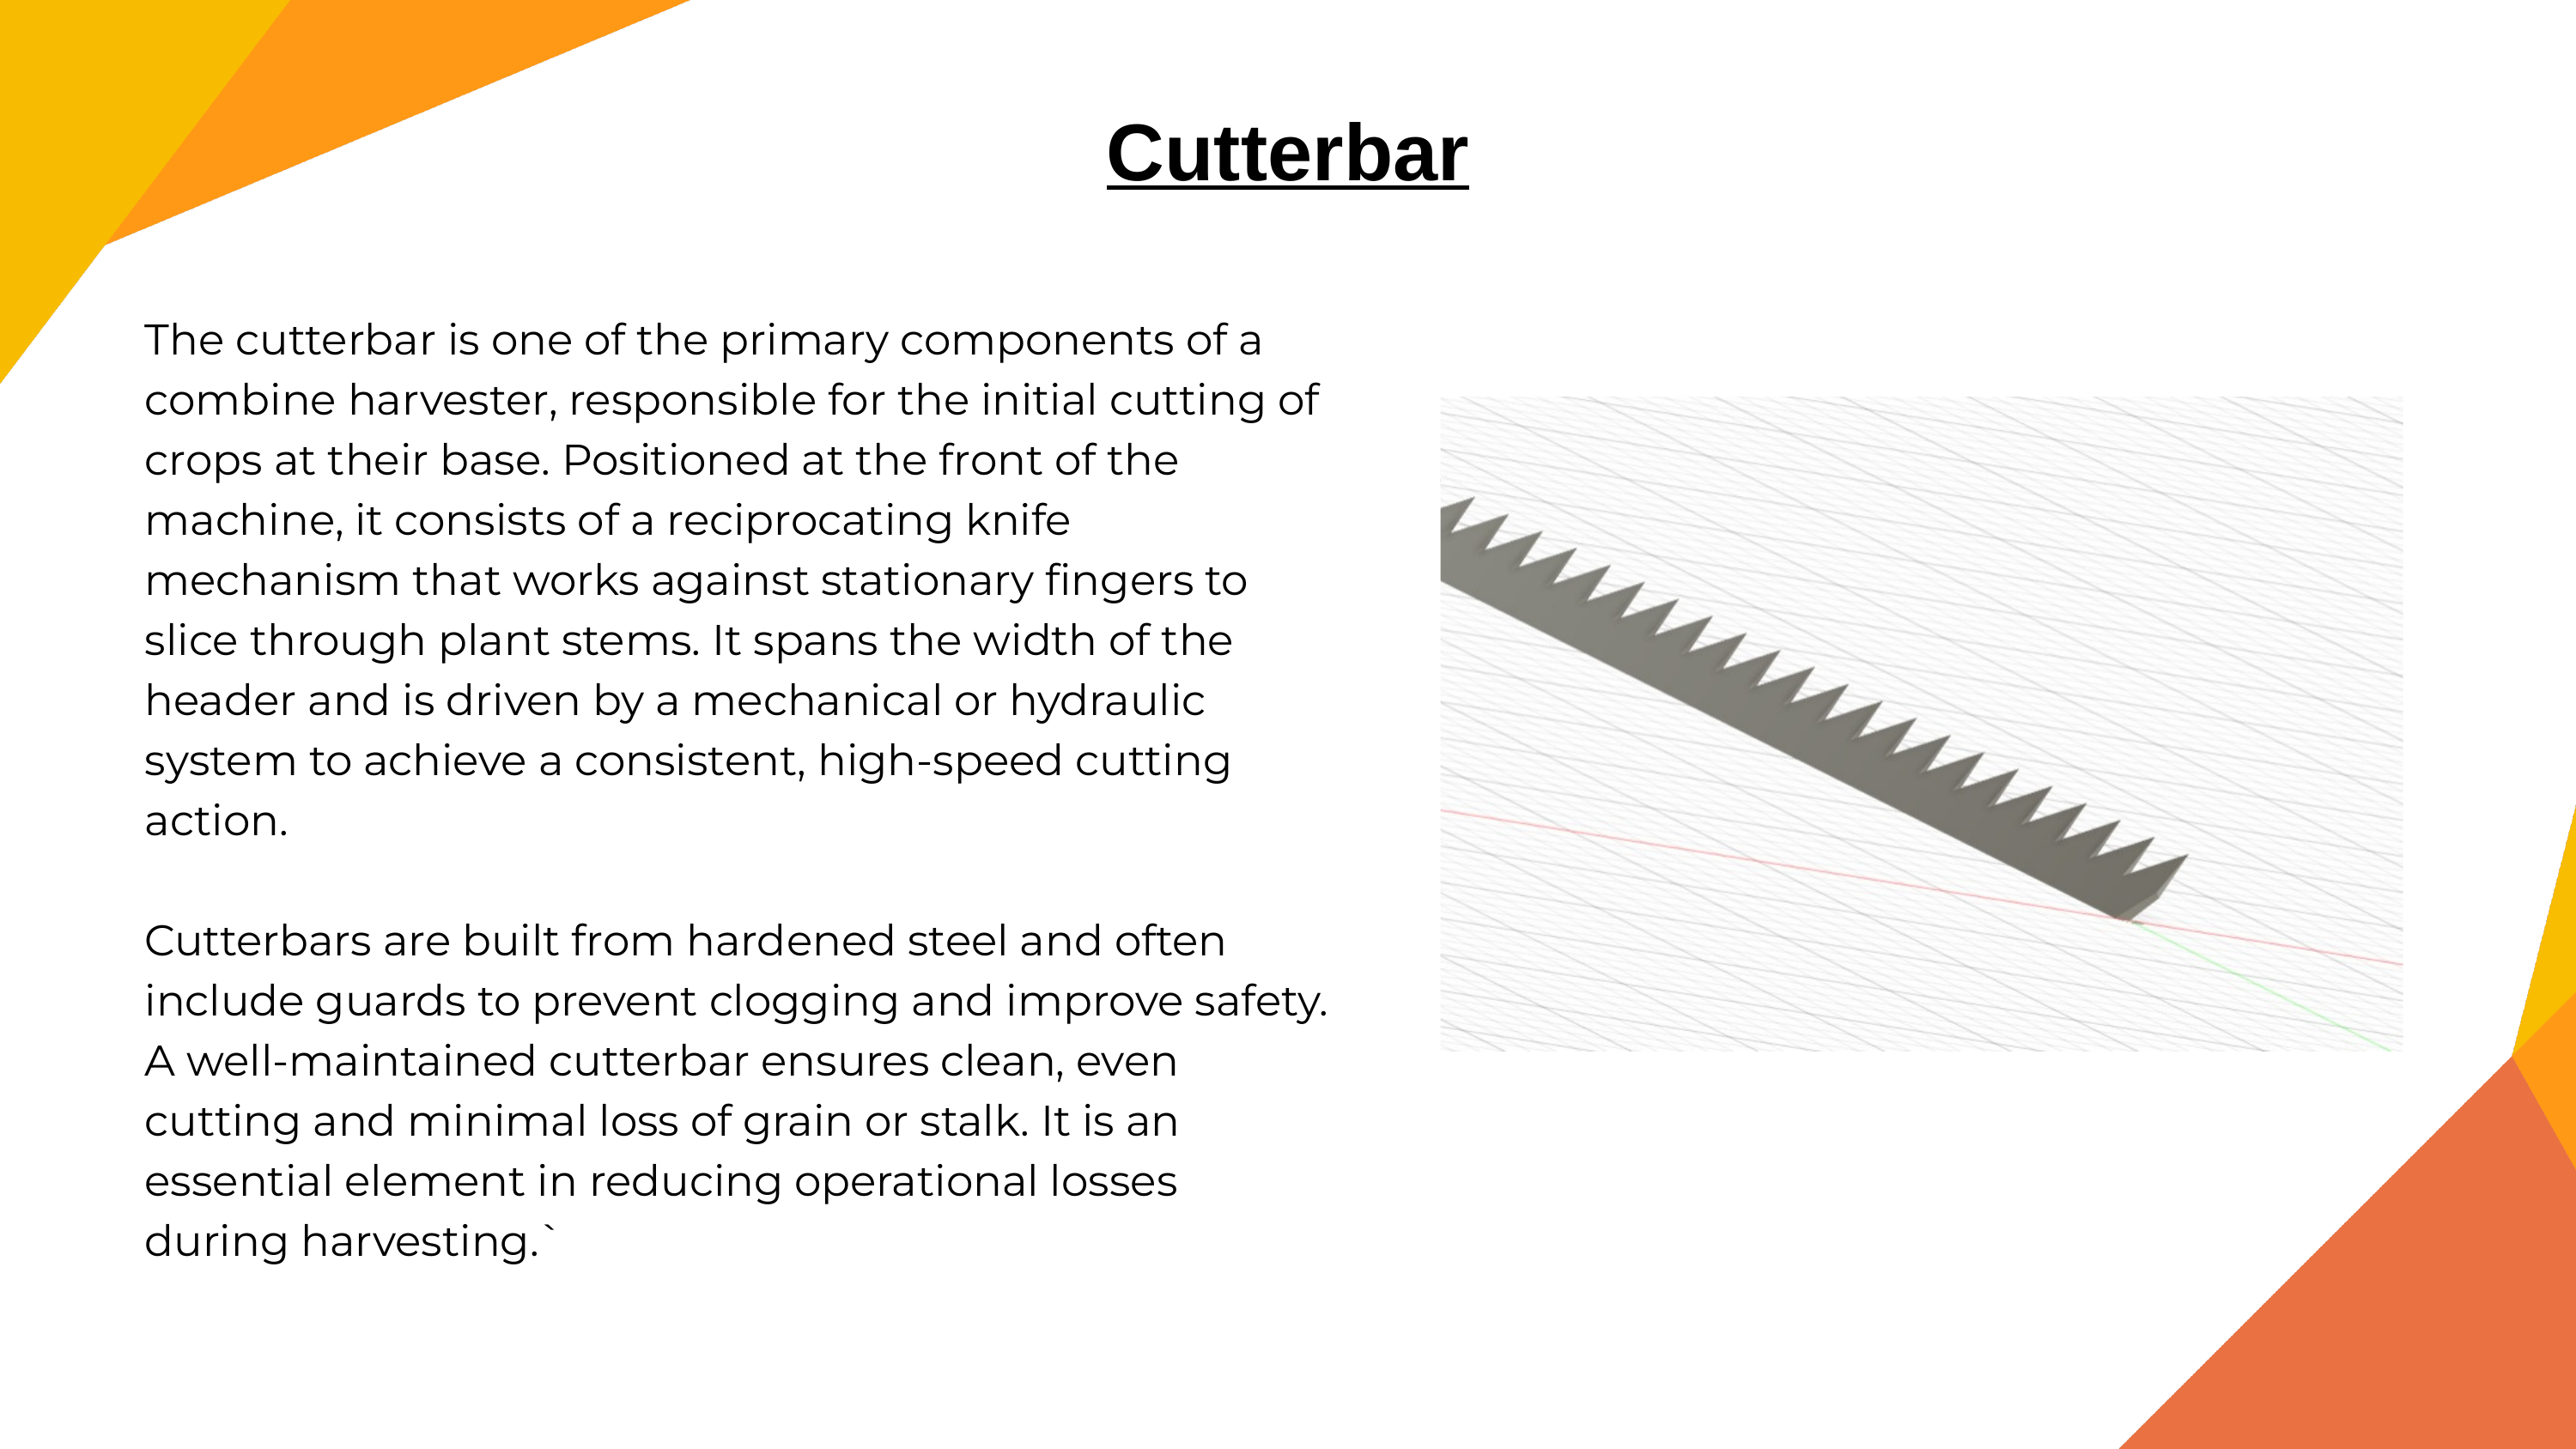

Cutterbar
The cutterbar is one of the primary components of a combine harvester, responsible for the initial cutting of crops at their base. Positioned at the front of the machine, it consists of a reciprocating knife mechanism that works against stationary fingers to slice through plant stems. It spans the width of the header and is driven by a mechanical or hydraulic system to achieve a consistent, high-speed cutting action.

Cutterbars are built from hardened steel and often include guards to prevent clogging and improve safety. A well-maintained cutterbar ensures clean, even cutting and minimal loss of grain or stalk. It is an essential element in reducing operational losses during harvesting.`